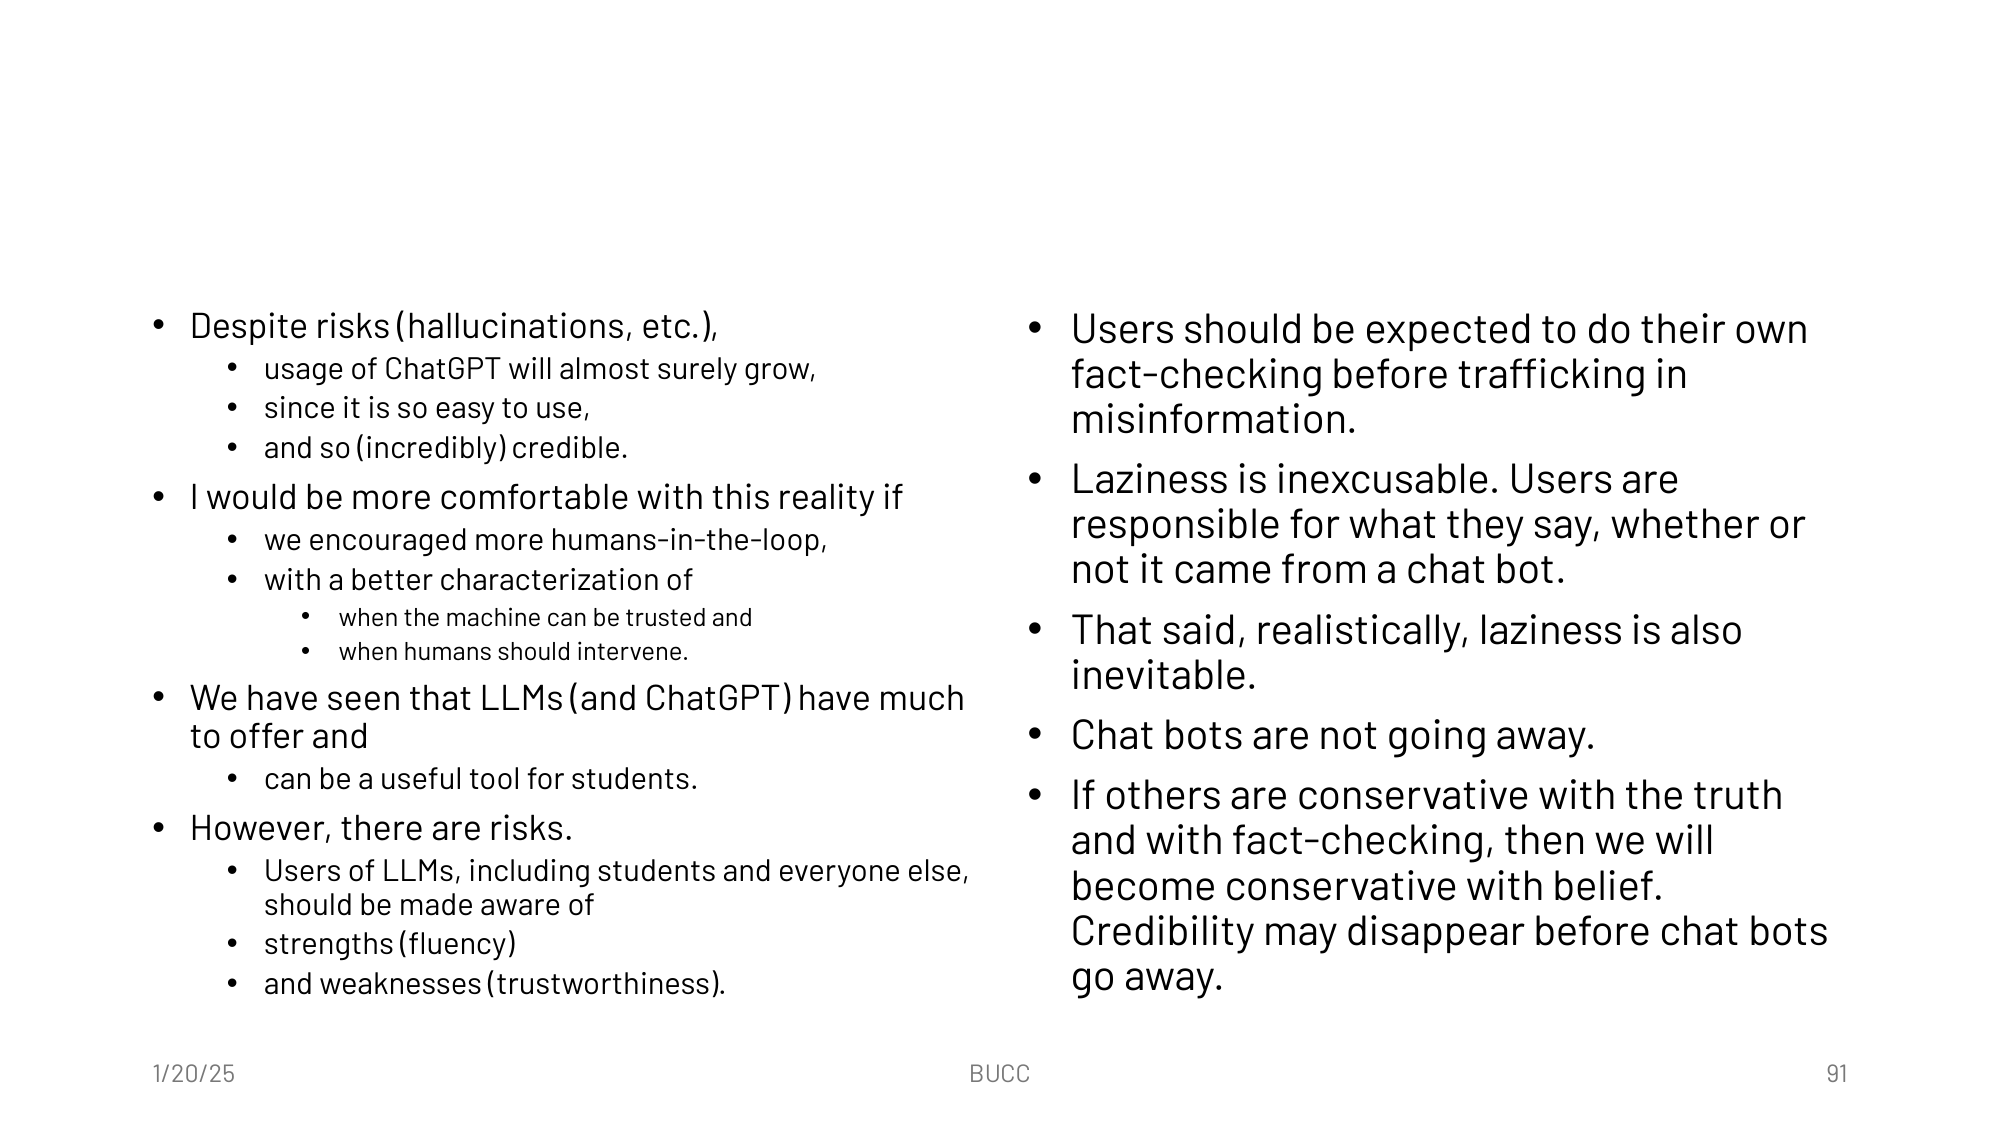

#
Despite risks (hallucinations, etc.),
usage of ChatGPT will almost surely grow,
since it is so easy to use,
and so (incredibly) credible.
I would be more comfortable with this reality if
we encouraged more humans-in-the-loop,
with a better characterization of
when the machine can be trusted and
when humans should intervene.
We have seen that LLMs (and ChatGPT) have much to offer and
can be a useful tool for students.
However, there are risks.
Users of LLMs, including students and everyone else, should be made aware of
strengths (fluency)
and weaknesses (trustworthiness).
Users should be expected to do their own fact-checking before trafficking in misinformation.
Laziness is inexcusable. Users are responsible for what they say, whether or not it came from a chat bot.
That said, realistically, laziness is also inevitable.
Chat bots are not going away.
If others are conservative with the truth and with fact-checking, then we will become conservative with belief. Credibility may disappear before chat bots go away.
1/20/25
BUCC
91